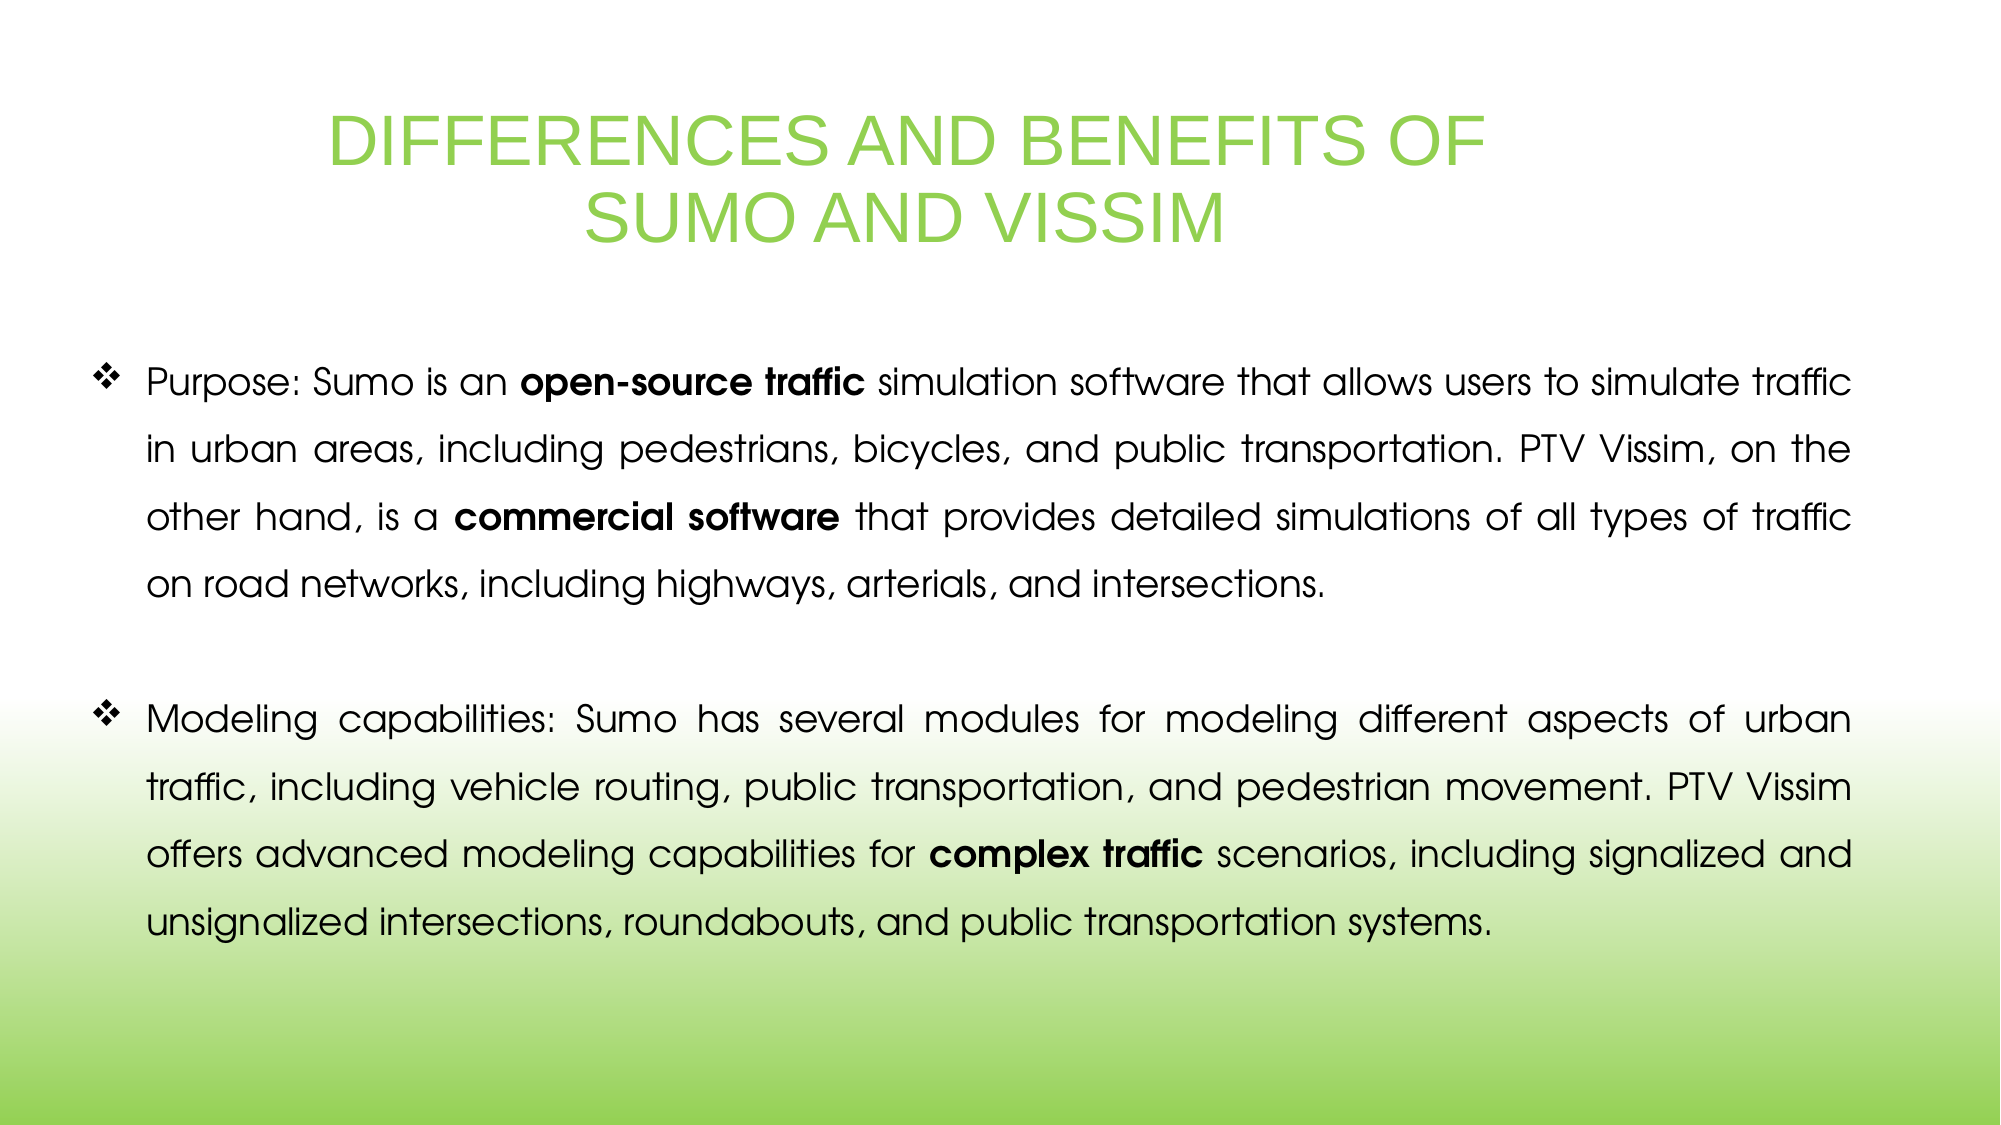

# DIFFERENCES AND BENEFITS OF SUMO AND VISSIM
Purpose: Sumo is an open-source traffic simulation software that allows users to simulate traffic in urban areas, including pedestrians, bicycles, and public transportation. PTV Vissim, on the other hand, is a commercial software that provides detailed simulations of all types of traffic on road networks, including highways, arterials, and intersections.

Modeling capabilities: Sumo has several modules for modeling different aspects of urban traffic, including vehicle routing, public transportation, and pedestrian movement. PTV Vissim offers advanced modeling capabilities for complex traffic scenarios, including signalized and unsignalized intersections, roundabouts, and public transportation systems.